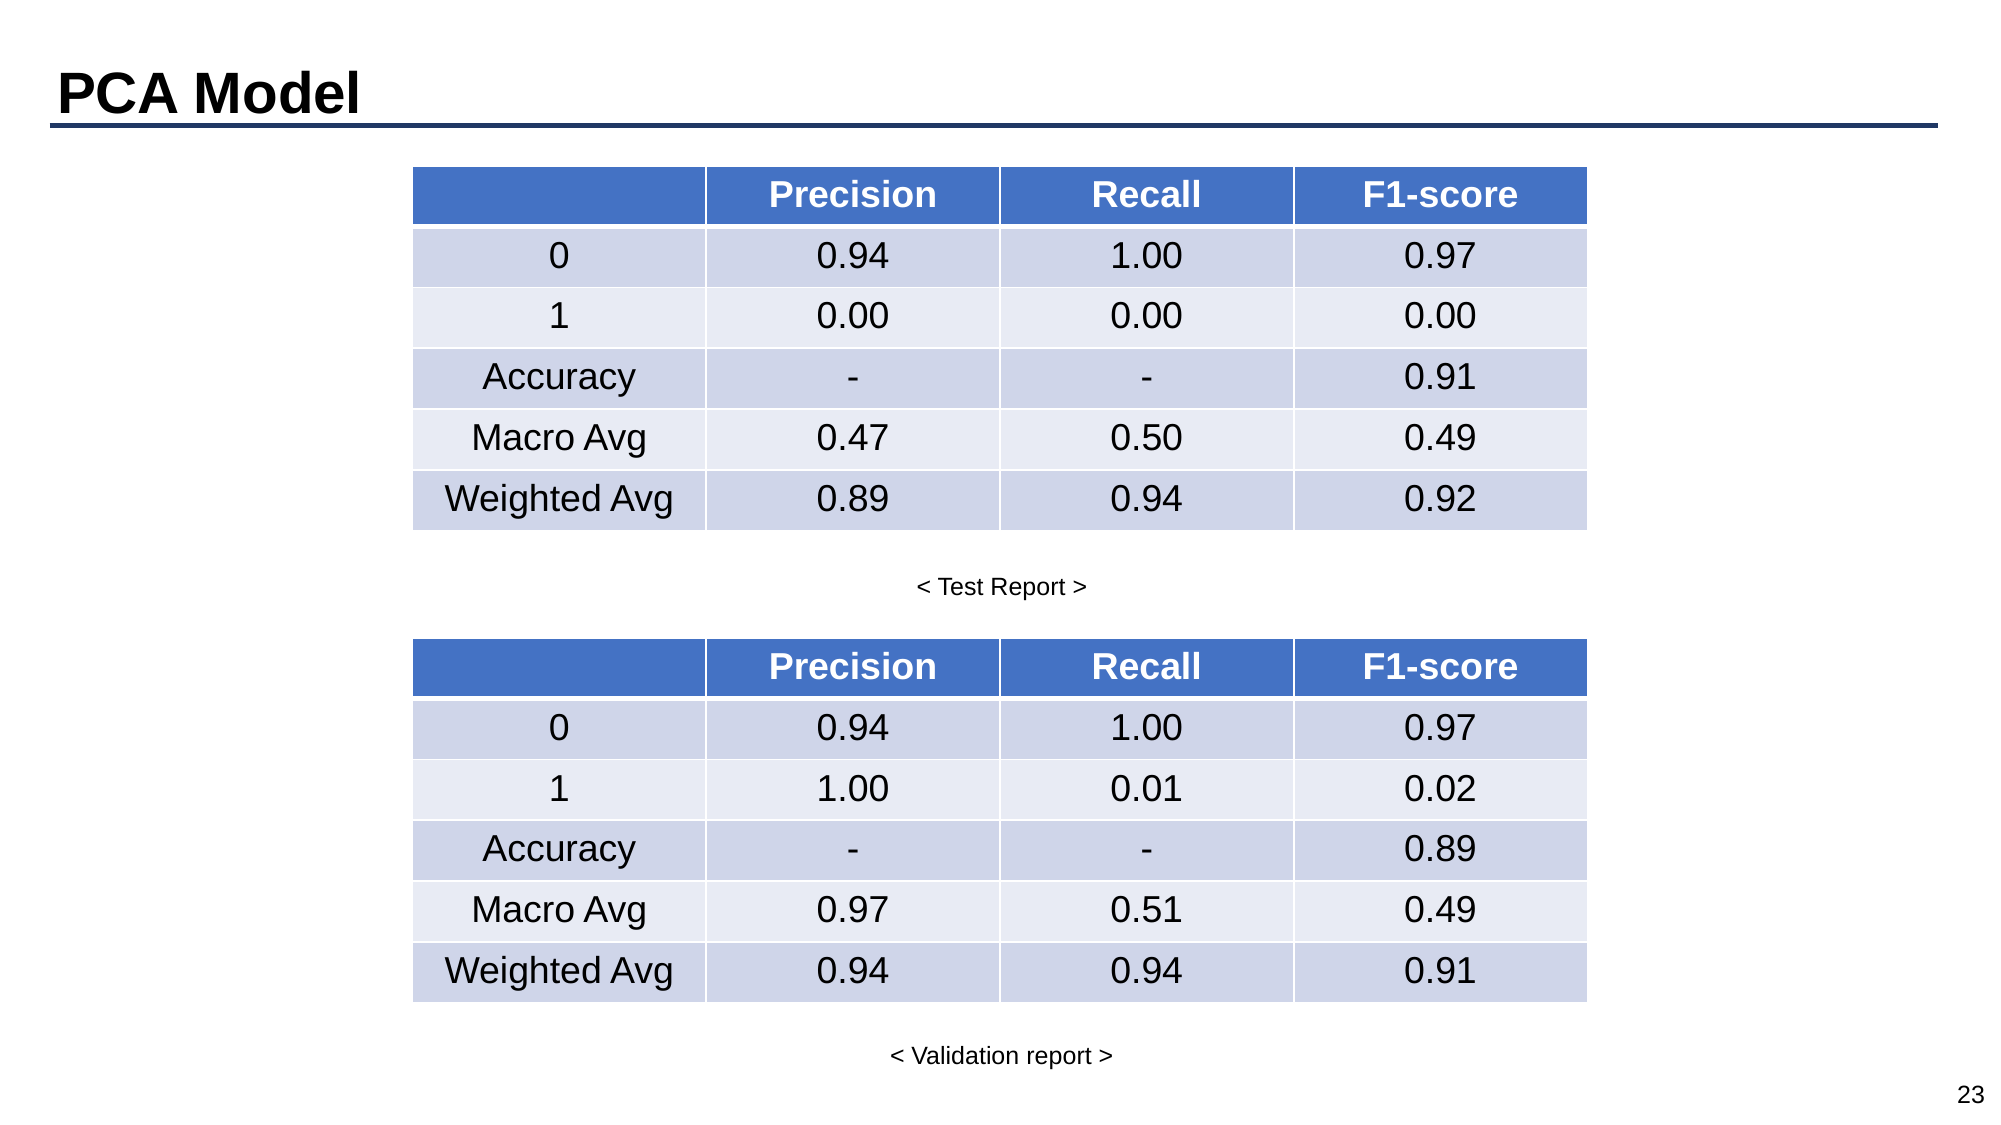

PCA Model
|  | Precision | Recall | F1-score |
| --- | --- | --- | --- |
| 0 | 0.94 | 1.00 | 0.97 |
| 1 | 0.00 | 0.00 | 0.00 |
| Accuracy | - | - | 0.91 |
| Macro Avg | 0.47 | 0.50 | 0.49 |
| Weighted Avg | 0.89 | 0.94 | 0.92 |
< Test Report >
|  | Precision | Recall | F1-score |
| --- | --- | --- | --- |
| 0 | 0.94 | 1.00 | 0.97 |
| 1 | 1.00 | 0.01 | 0.02 |
| Accuracy | - | - | 0.89 |
| Macro Avg | 0.97 | 0.51 | 0.49 |
| Weighted Avg | 0.94 | 0.94 | 0.91 |
< Validation report >
23